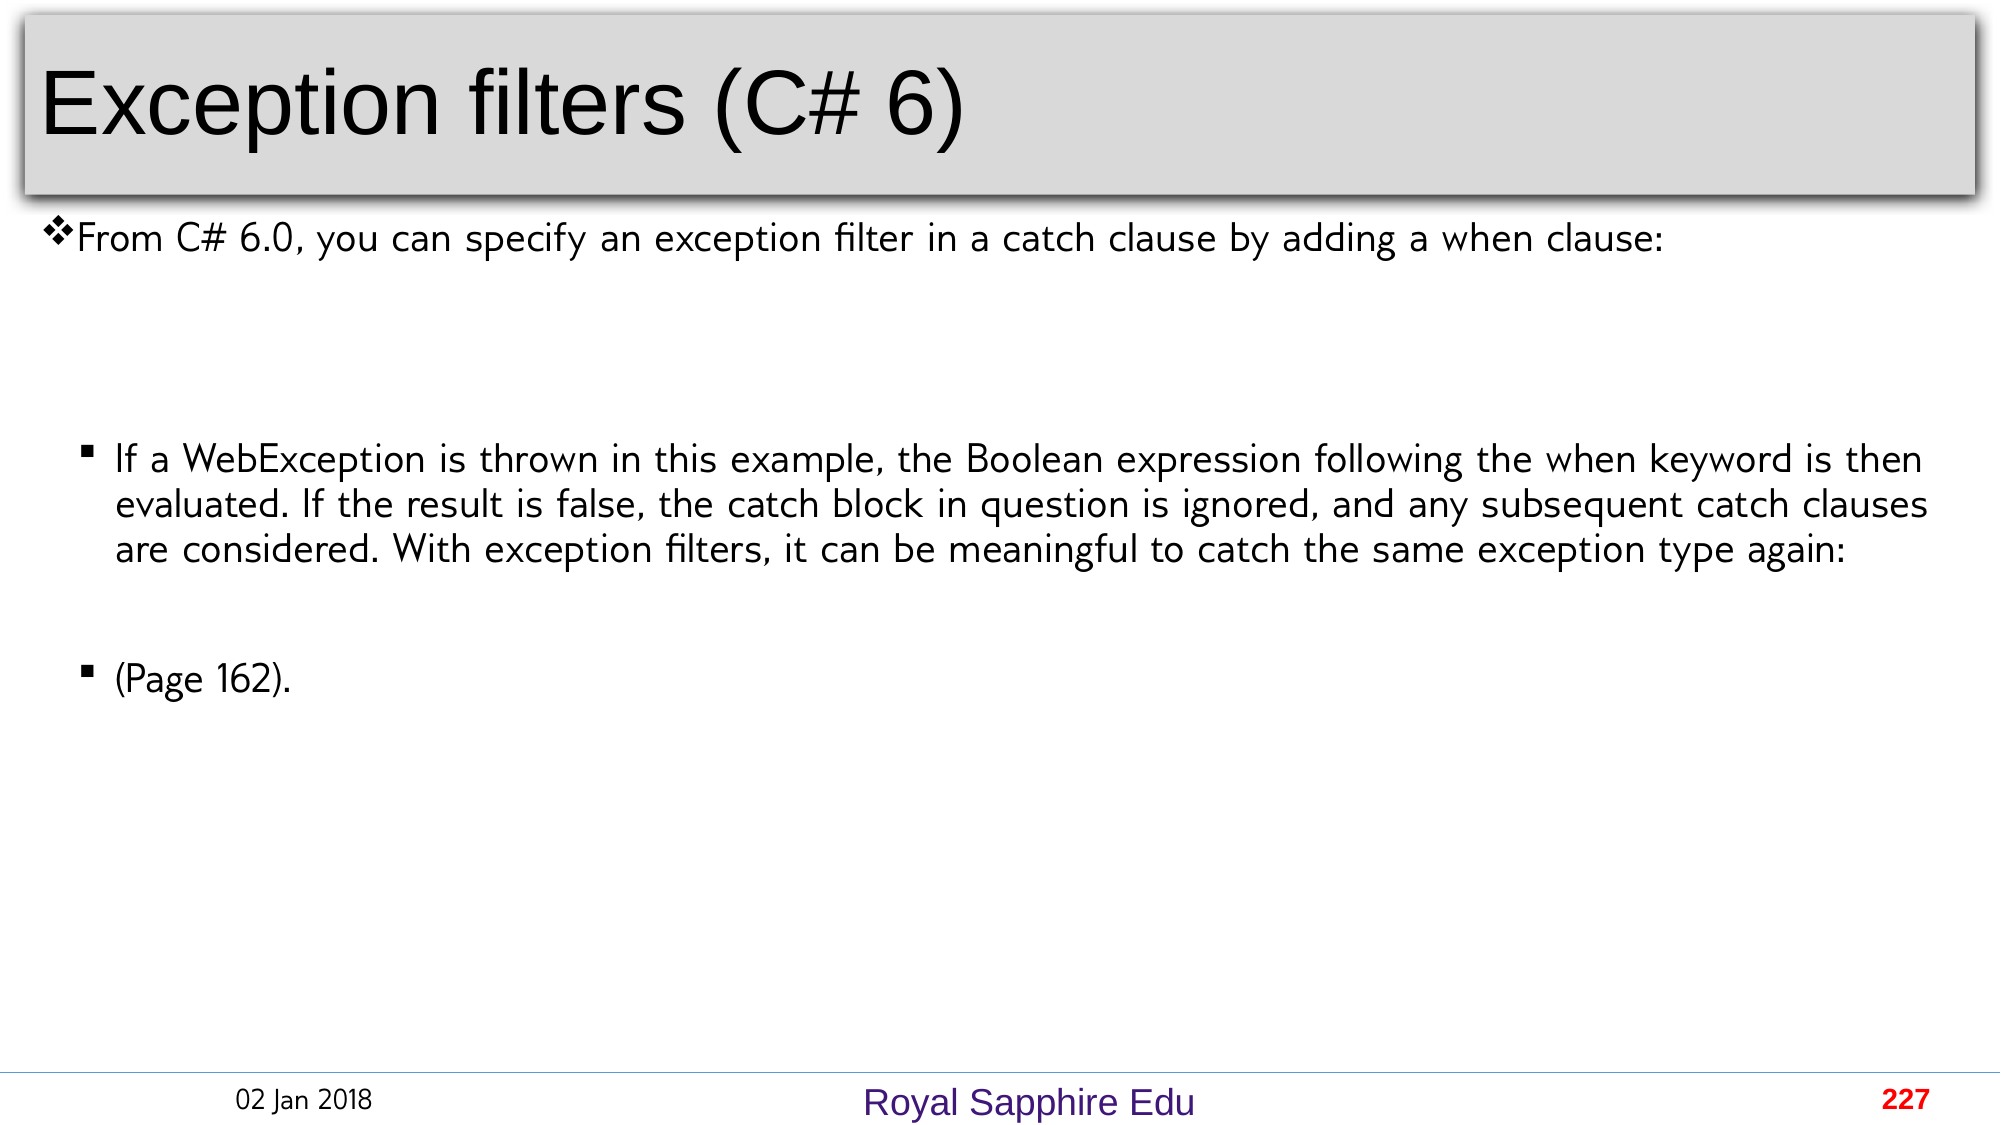

# Exception filters (C# 6)
From C# 6.0, you can specify an exception filter in a catch clause by adding a when clause:

If a WebException is thrown in this example, the Boolean expression following the when keyword is then evaluated. If the result is false, the catch block in question is ignored, and any subsequent catch clauses are considered. With exception filters, it can be meaningful to catch the same exception type again:

(Page 162).
02 Jan 2018
227